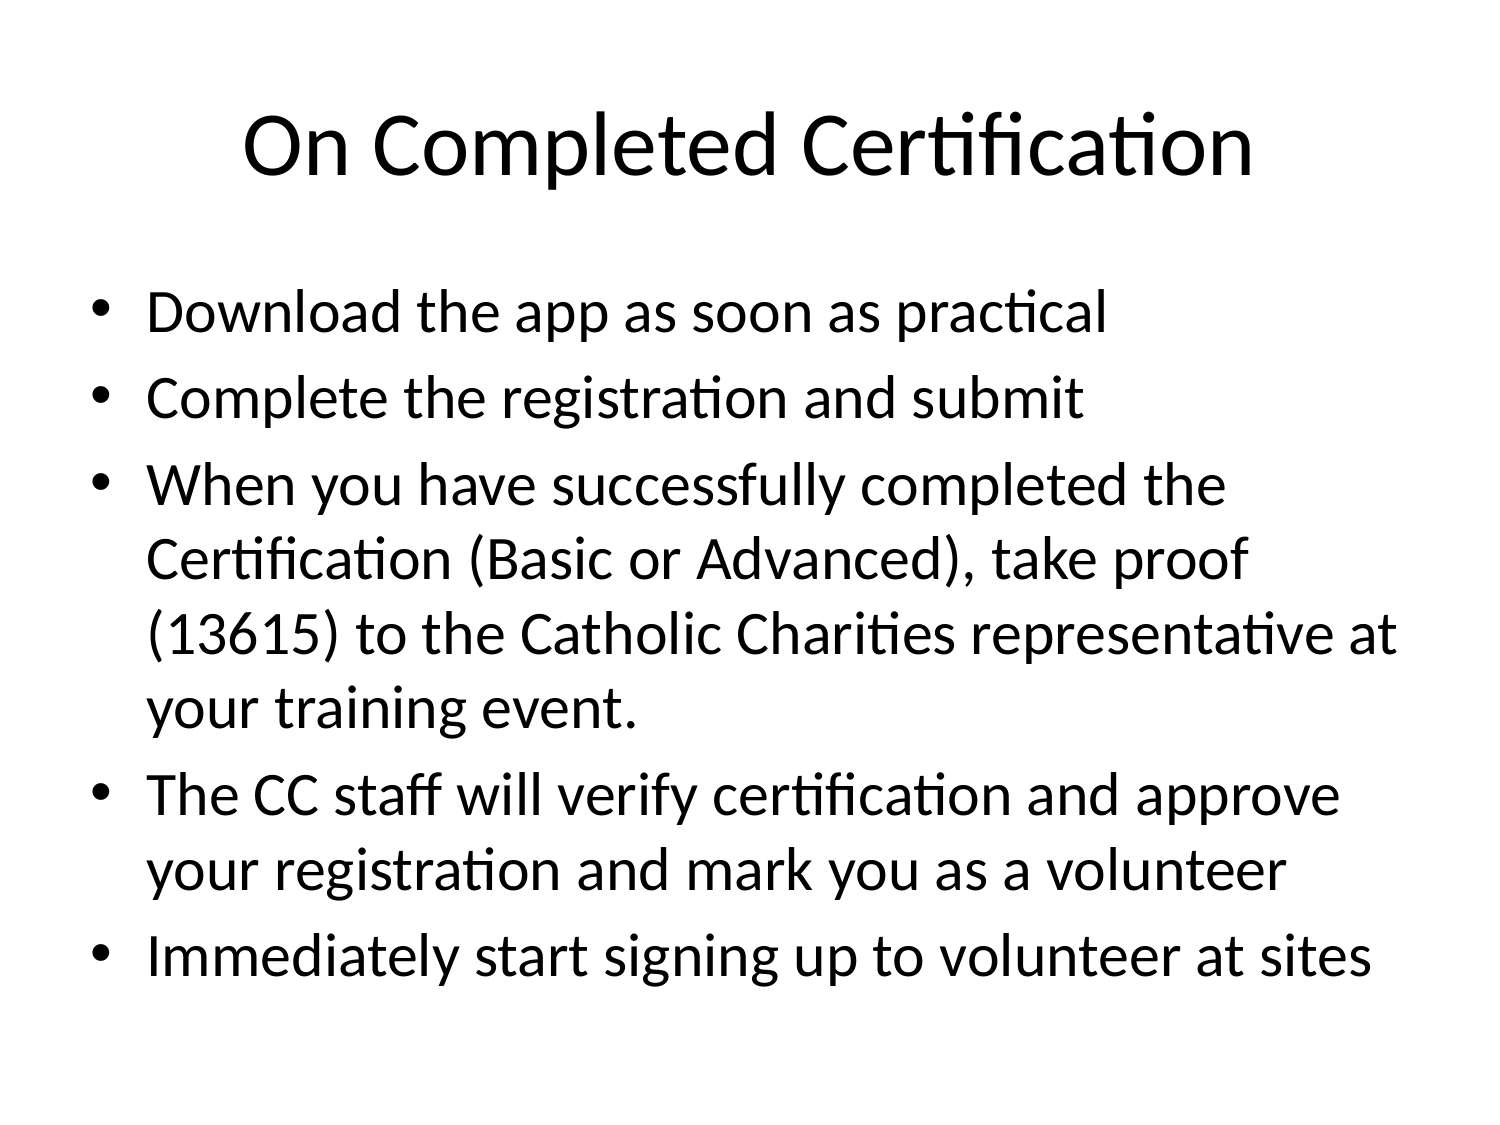

# On Completed Certification
Download the app as soon as practical
Complete the registration and submit
When you have successfully completed the Certification (Basic or Advanced), take proof (13615) to the Catholic Charities representative at your training event.
The CC staff will verify certification and approve your registration and mark you as a volunteer
Immediately start signing up to volunteer at sites